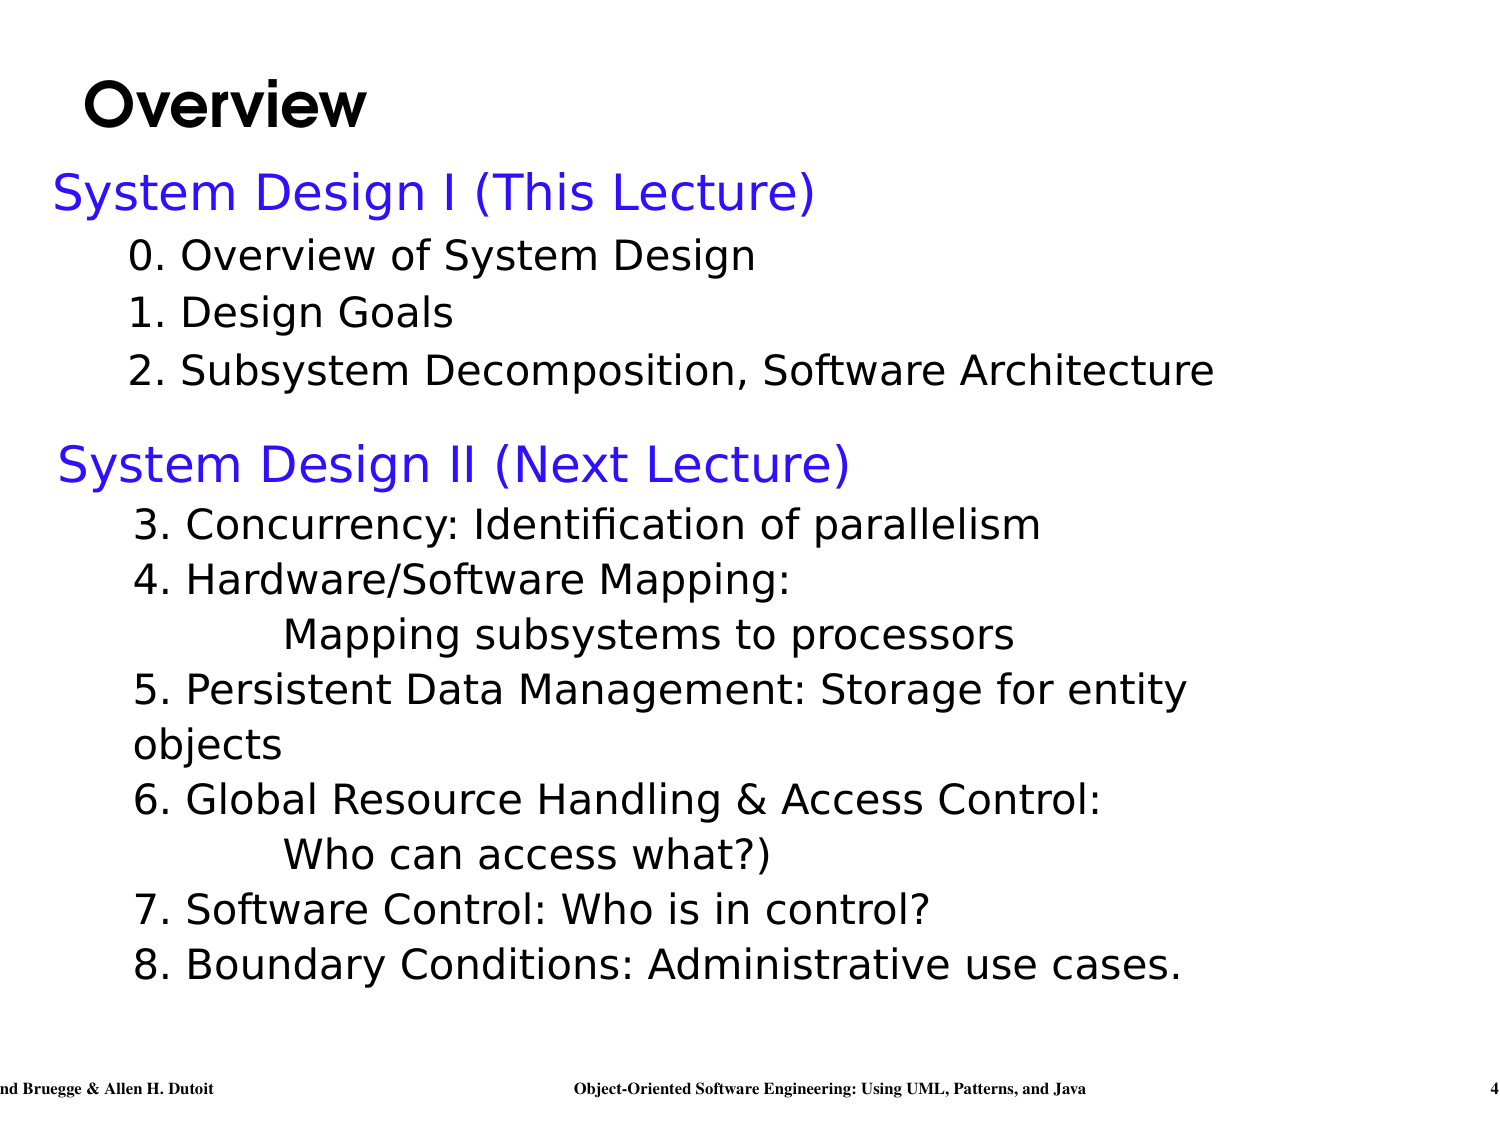

# Overview
System Design I (This Lecture)
0. Overview of System Design
1. Design Goals
2. Subsystem Decomposition, Software Architecture
System Design II (Next Lecture)
3. Concurrency: Identification of parallelism
4. Hardware/Software Mapping:
	Mapping subsystems to processors
5. Persistent Data Management: Storage for entity objects
6. Global Resource Handling & Access Control:
	Who can access what?)
7. Software Control: Who is in control?
8. Boundary Conditions: Administrative use cases.